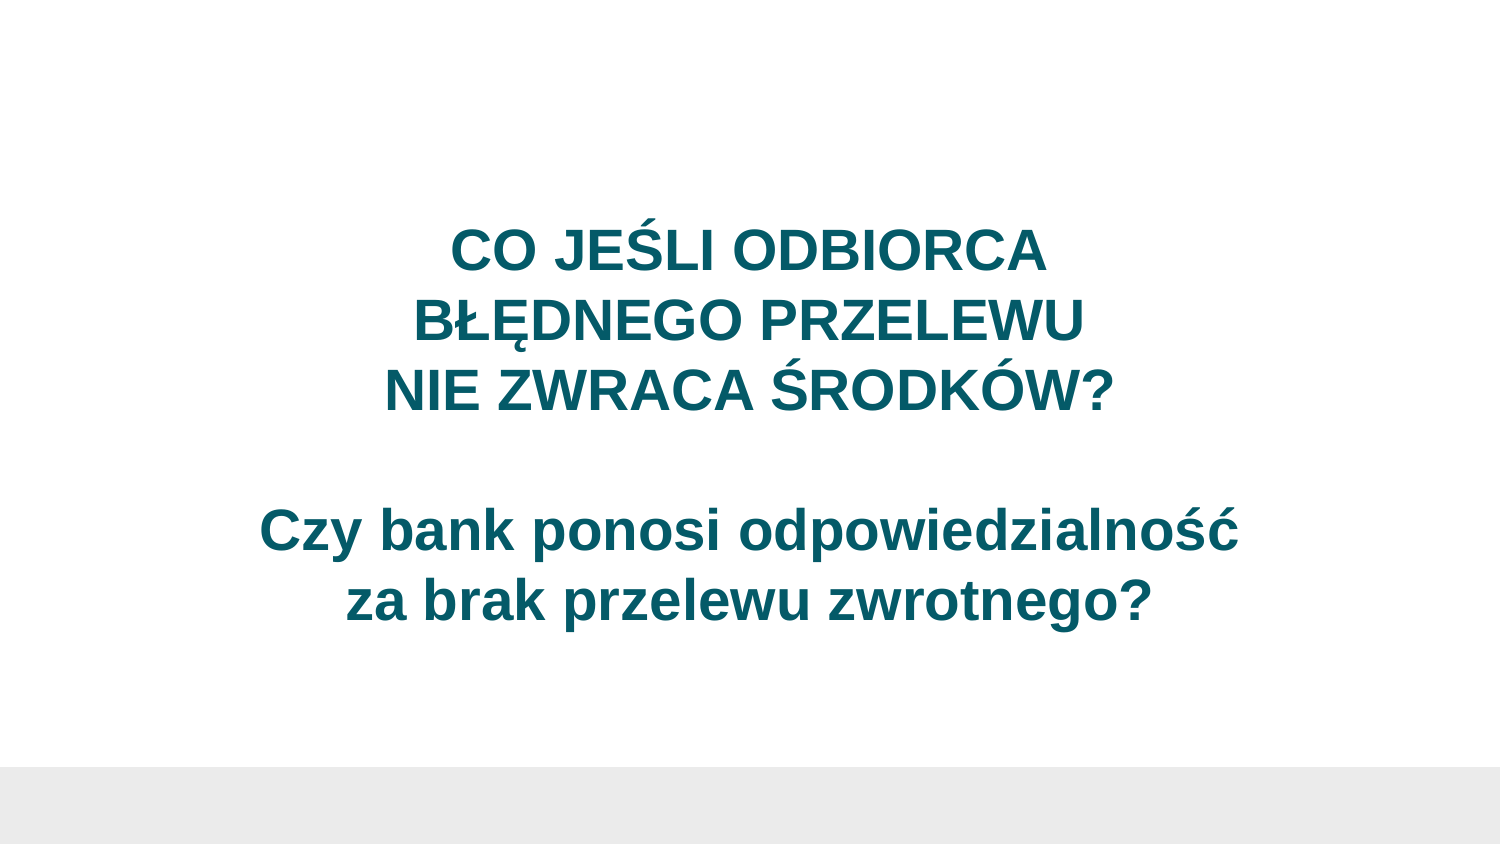

# CO JEŚLI ODBIORCA BŁĘDNEGO PRZELEWU NIE ZWRACA ŚRODKÓW? Czy bank ponosi odpowiedzialność za brak przelewu zwrotnego?